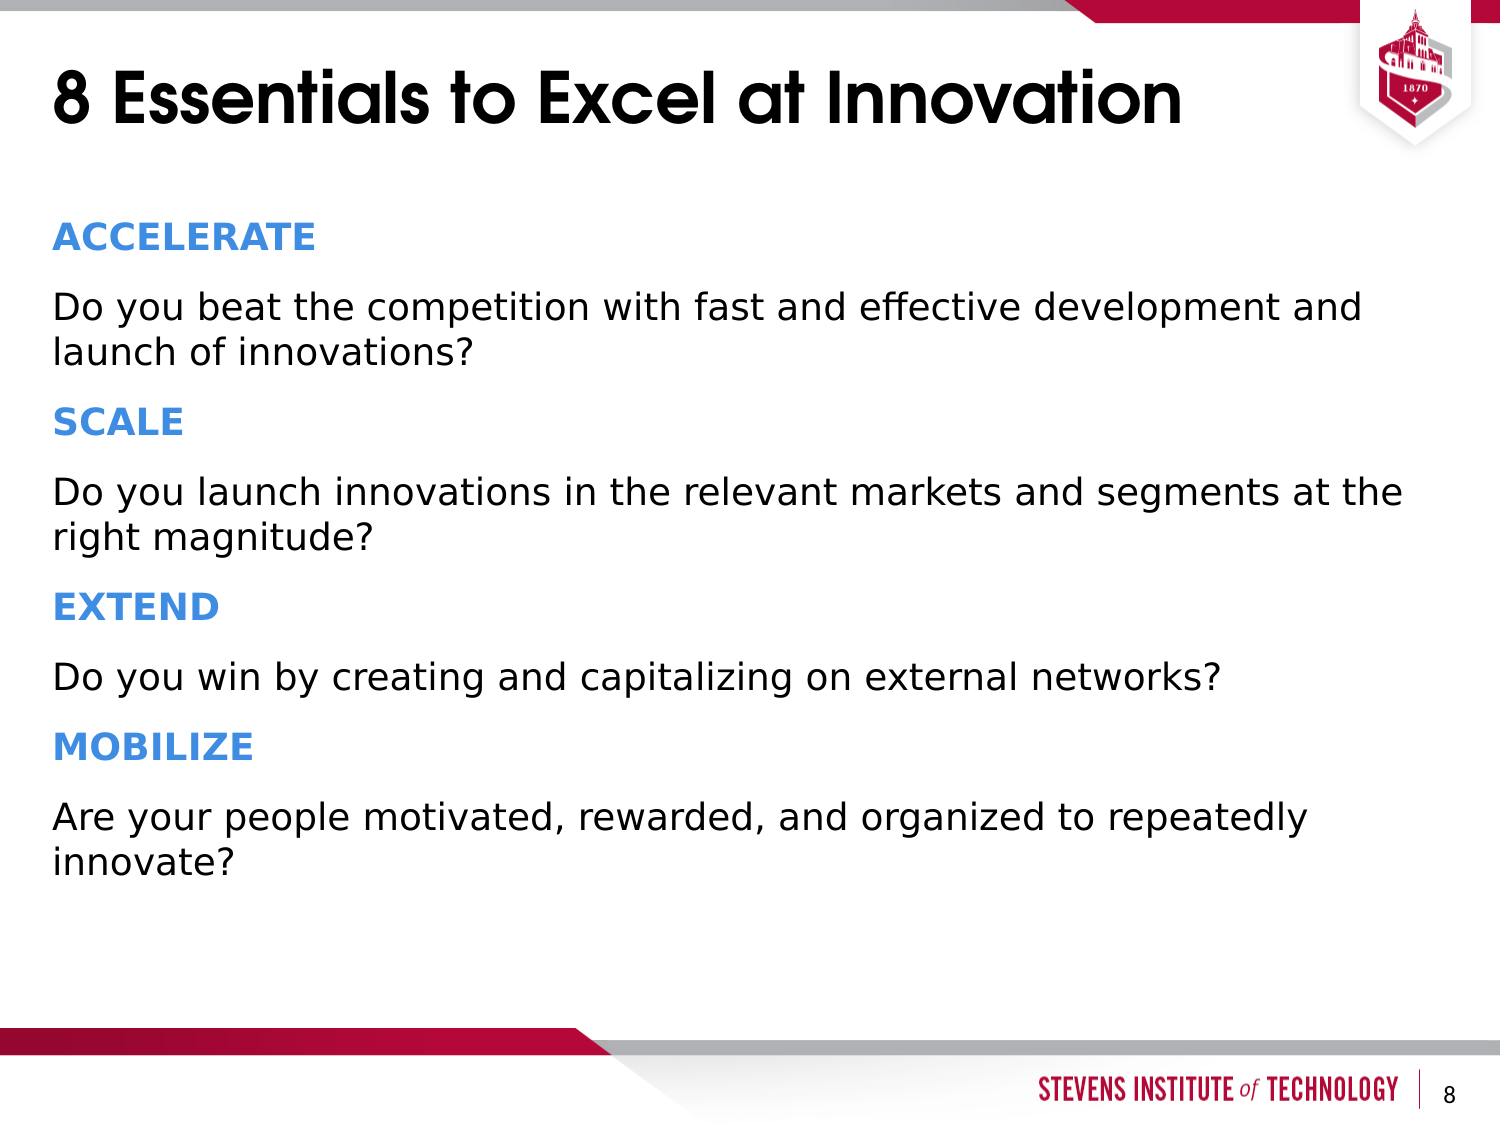

# 8 Essentials to Excel at Innovation
ACCELERATE
Do you beat the competition with fast and effective development and launch of innovations?
SCALE
Do you launch innovations in the relevant markets and segments at the right magnitude?
EXTEND
Do you win by creating and capitalizing on external networks?
MOBILIZE
Are your people motivated, rewarded, and organized to repeatedly innovate?

8